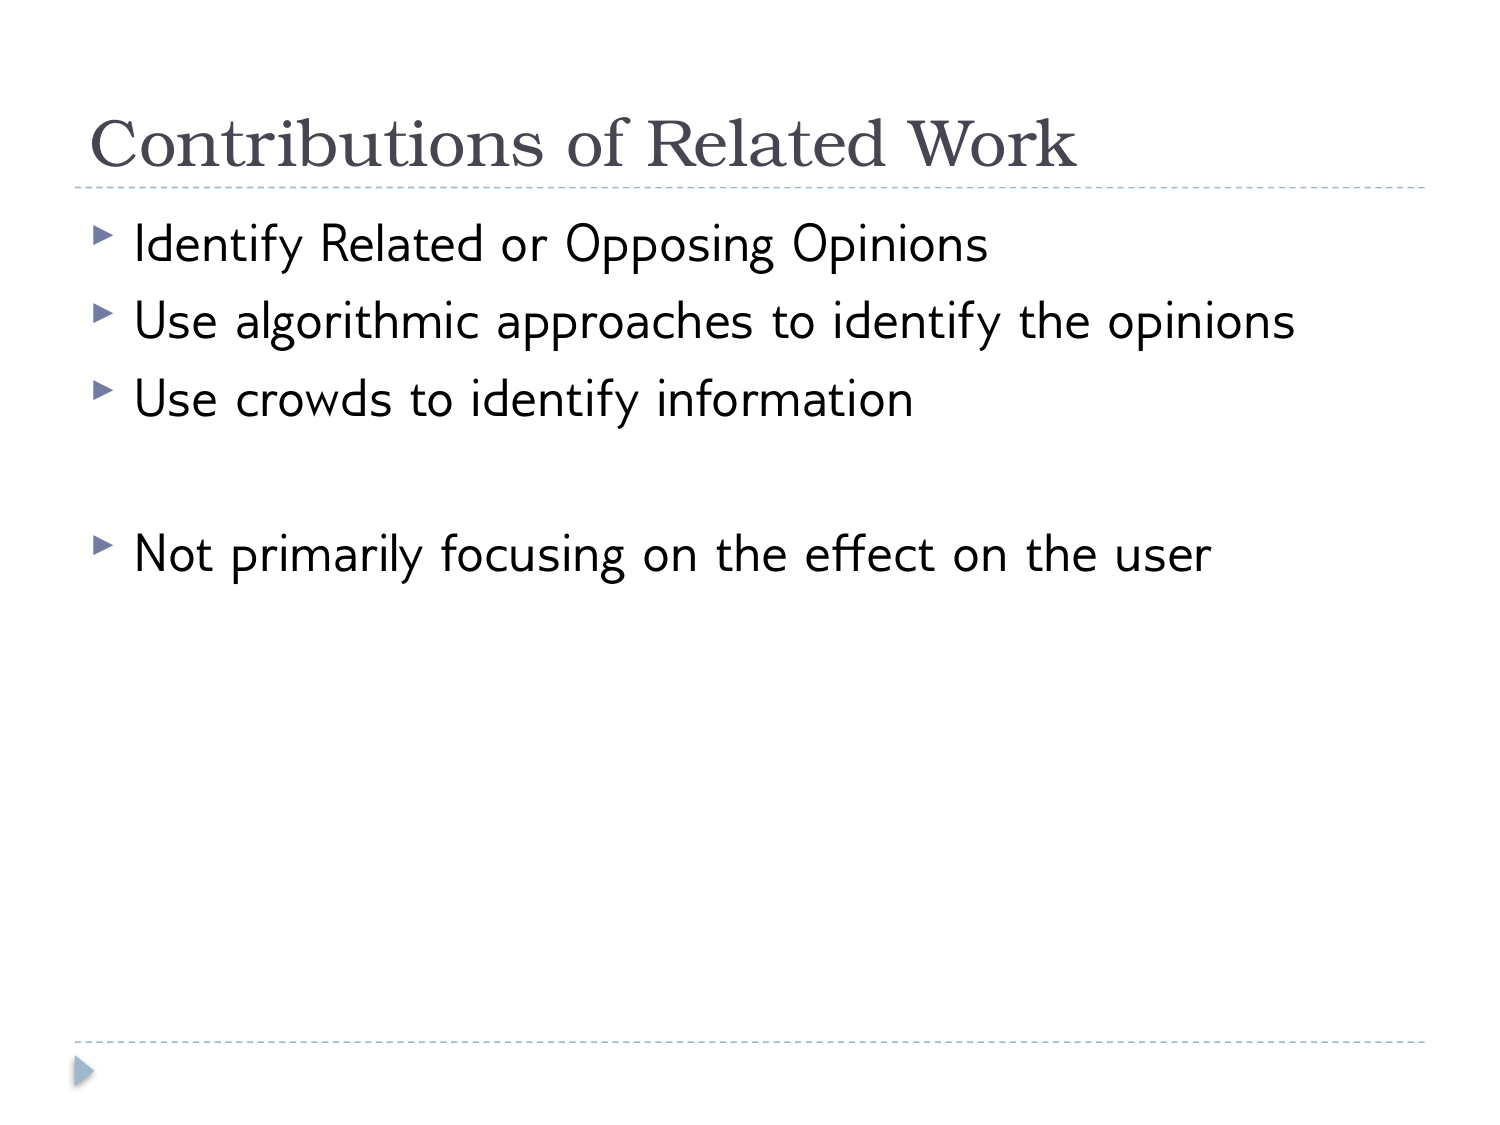

# Contributions of Related Work
Identify Related or Opposing Opinions
Use algorithmic approaches to identify the opinions
Use crowds to identify information

Not primarily focusing on the effect on the user